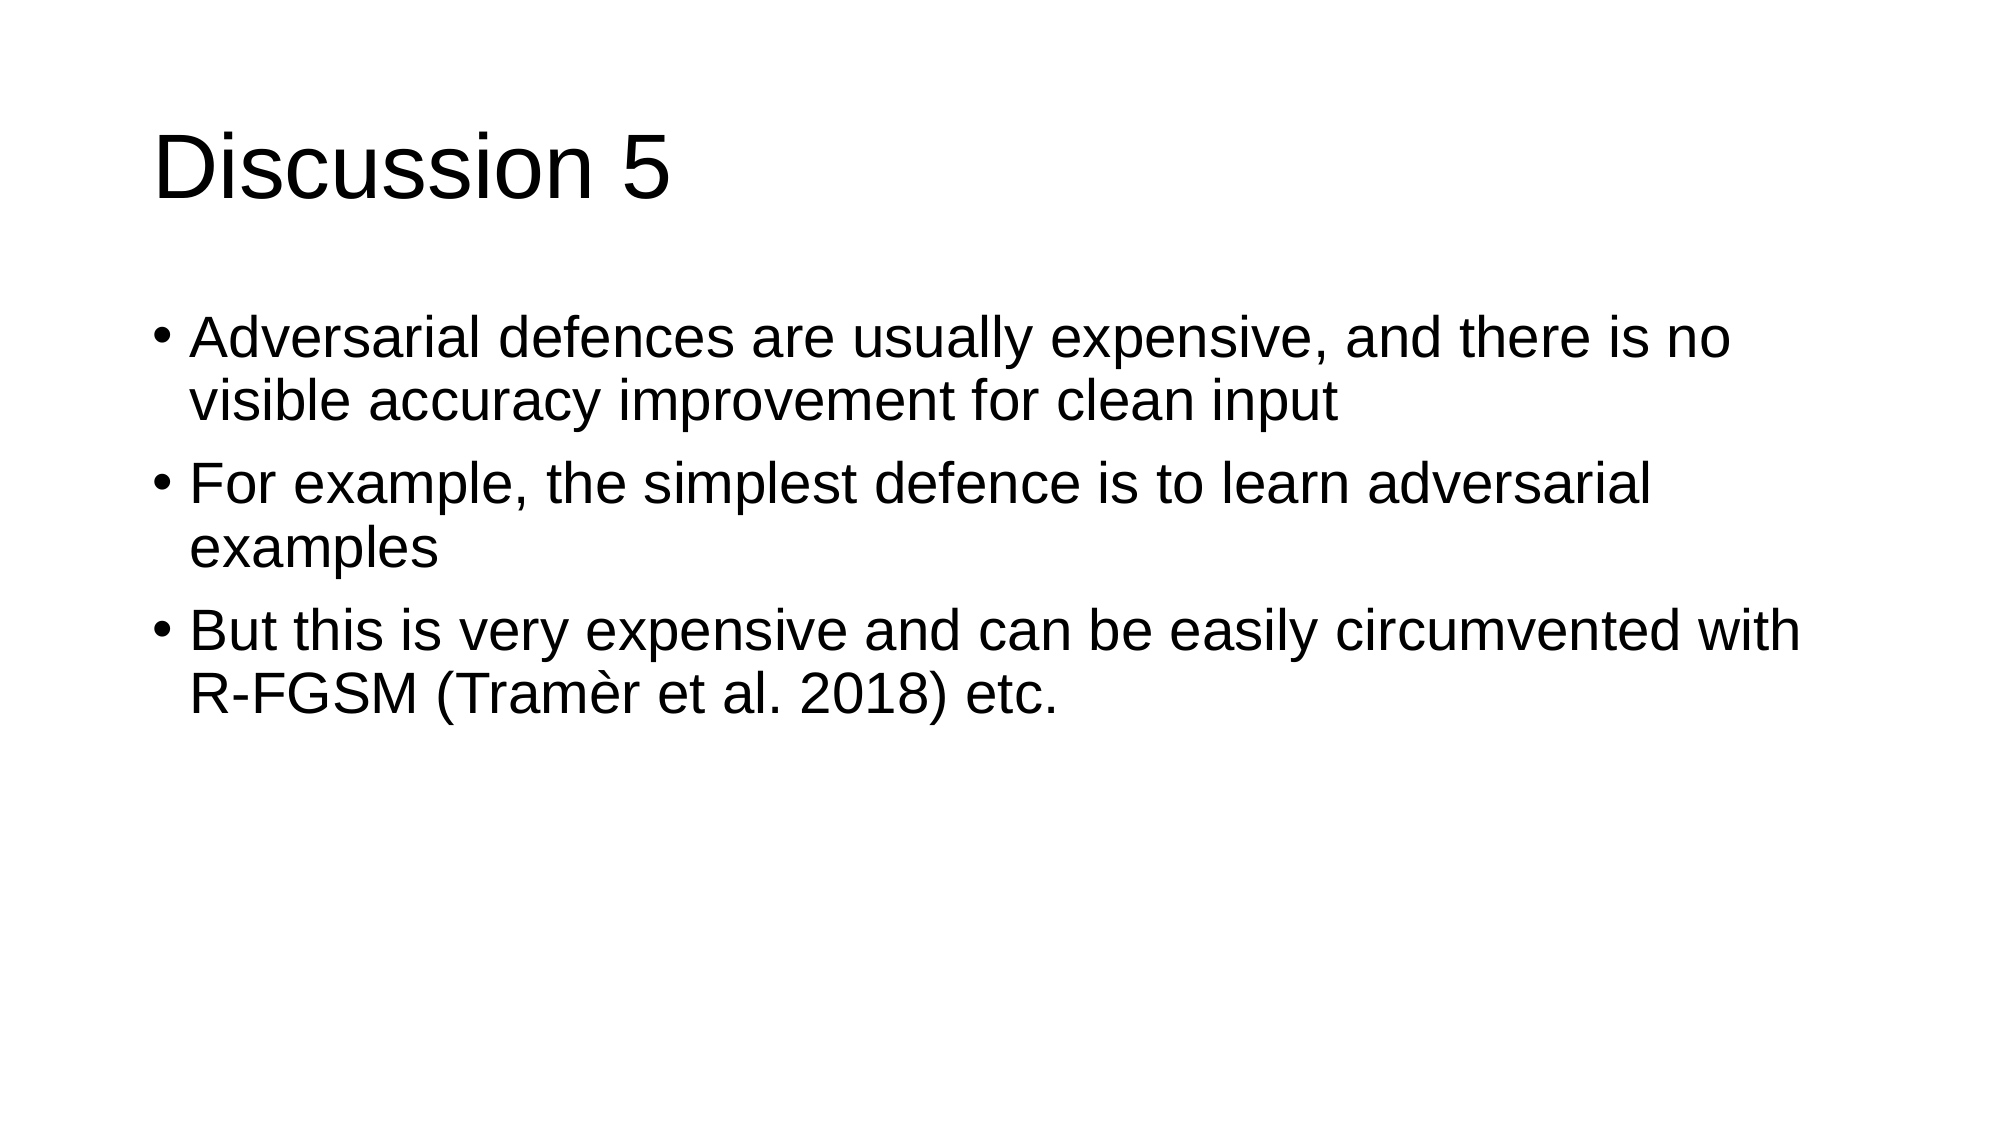

# Discussion 5
Adversarial defences are usually expensive, and there is no visible accuracy improvement for clean input
For example, the simplest defence is to learn adversarial examples
But this is very expensive and can be easily circumvented with R-FGSM (Tramèr et al. 2018) etc.